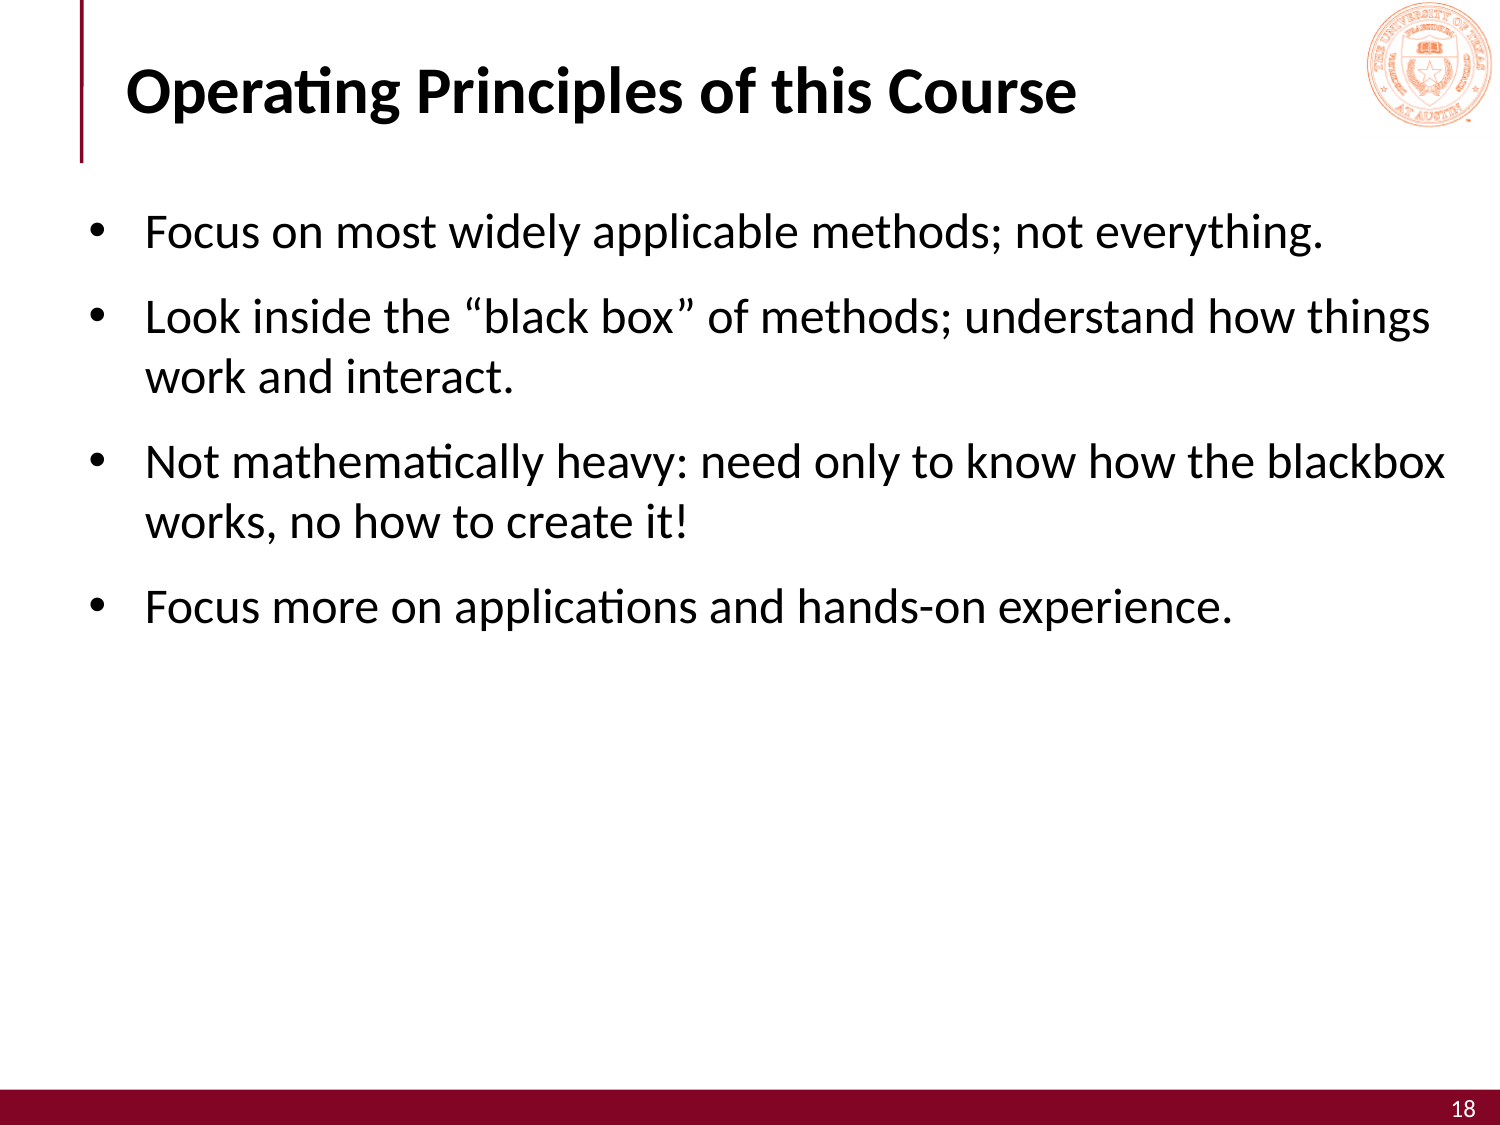

# Operating Principles of this Course
Focus on most widely applicable methods; not everything.
Look inside the “black box” of methods; understand how things work and interact.
Not mathematically heavy: need only to know how the blackbox works, no how to create it!
Focus more on applications and hands-on experience.

18